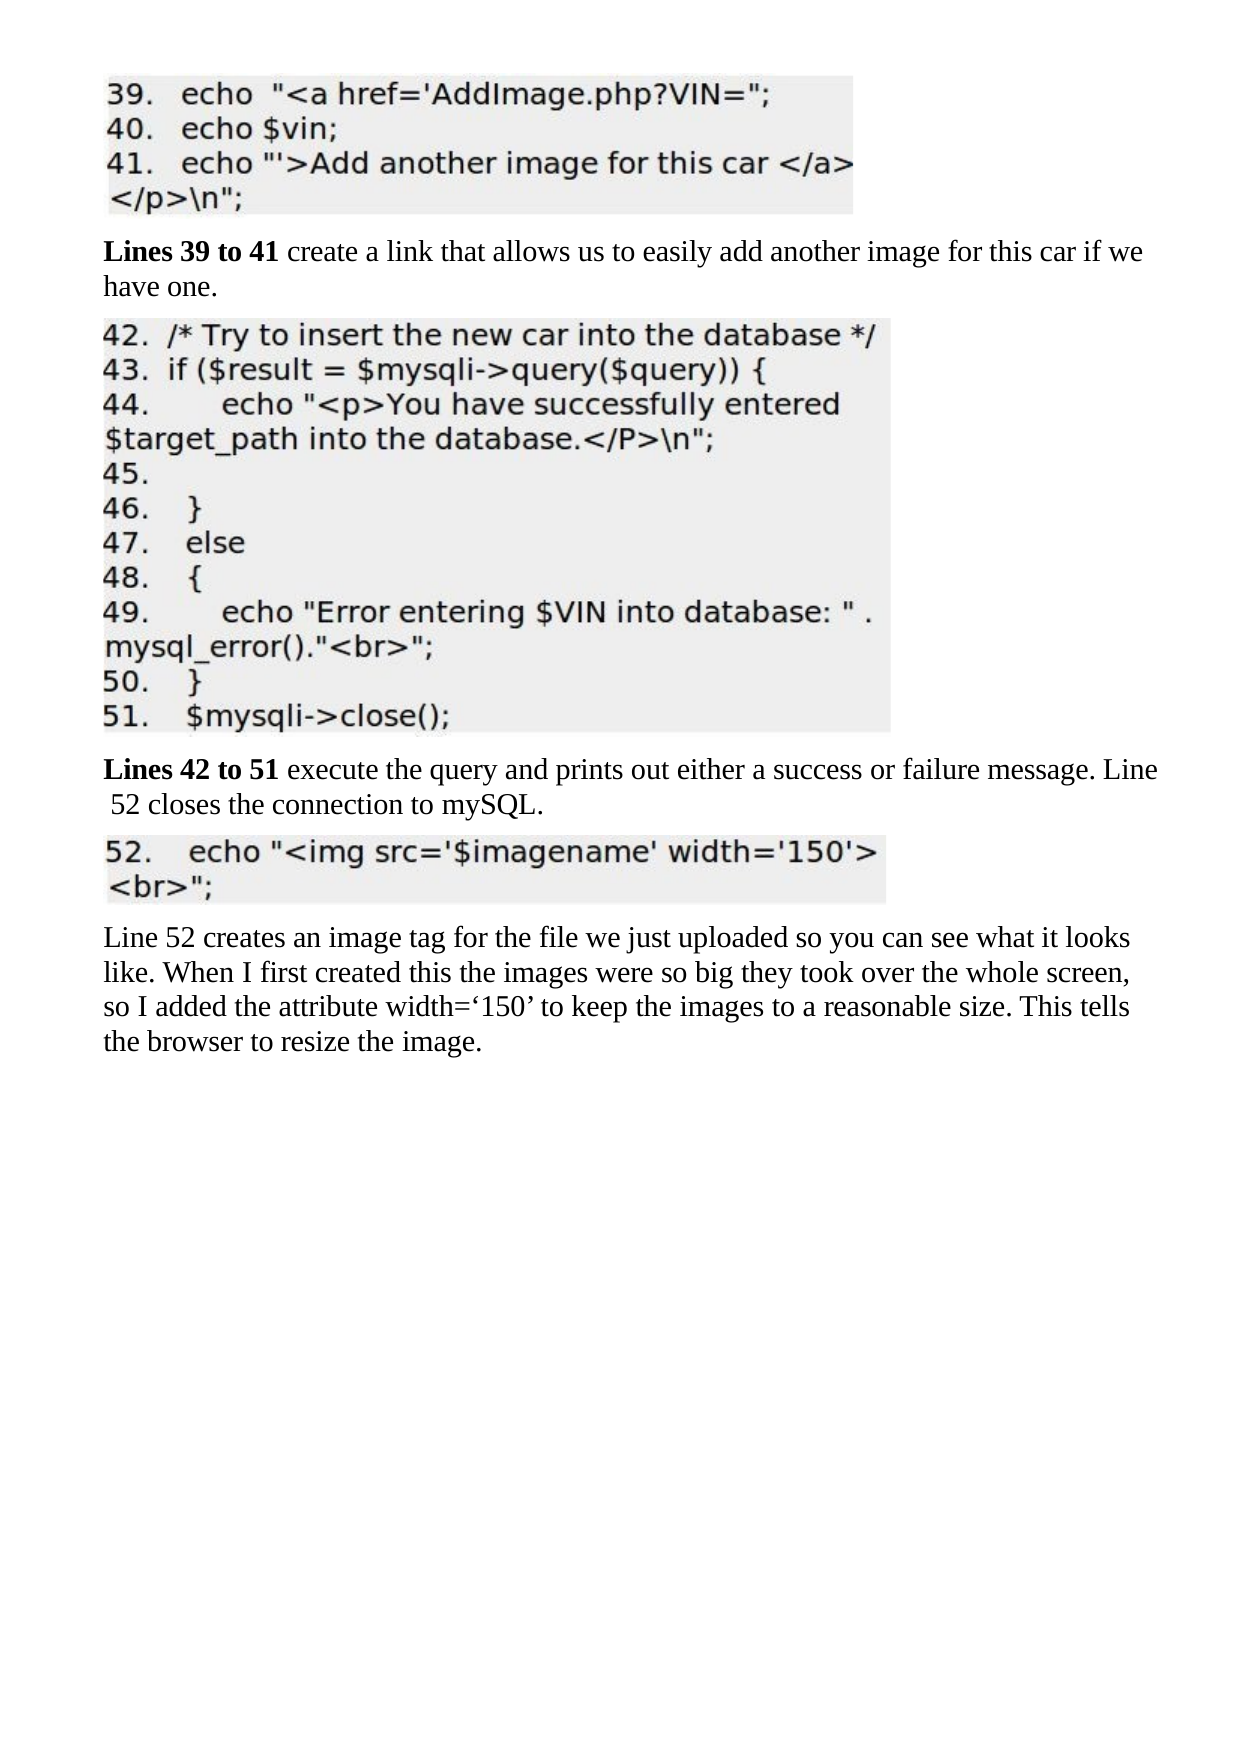

Lines 39 to 41 create a link that allows us to easily add another image for this car if we  have one.

Lines 42 to 51 execute the query and prints out either a success or failure message. Line  52 closes the connection to mySQL.

Line 52 creates an image tag for the file we just uploaded so you can see what it looks  like. When I first created this the images were so big they took over the whole screen,  so I added the attribute width=‘150’ to keep the images to a reasonable size. This tells  the browser to resize the image.